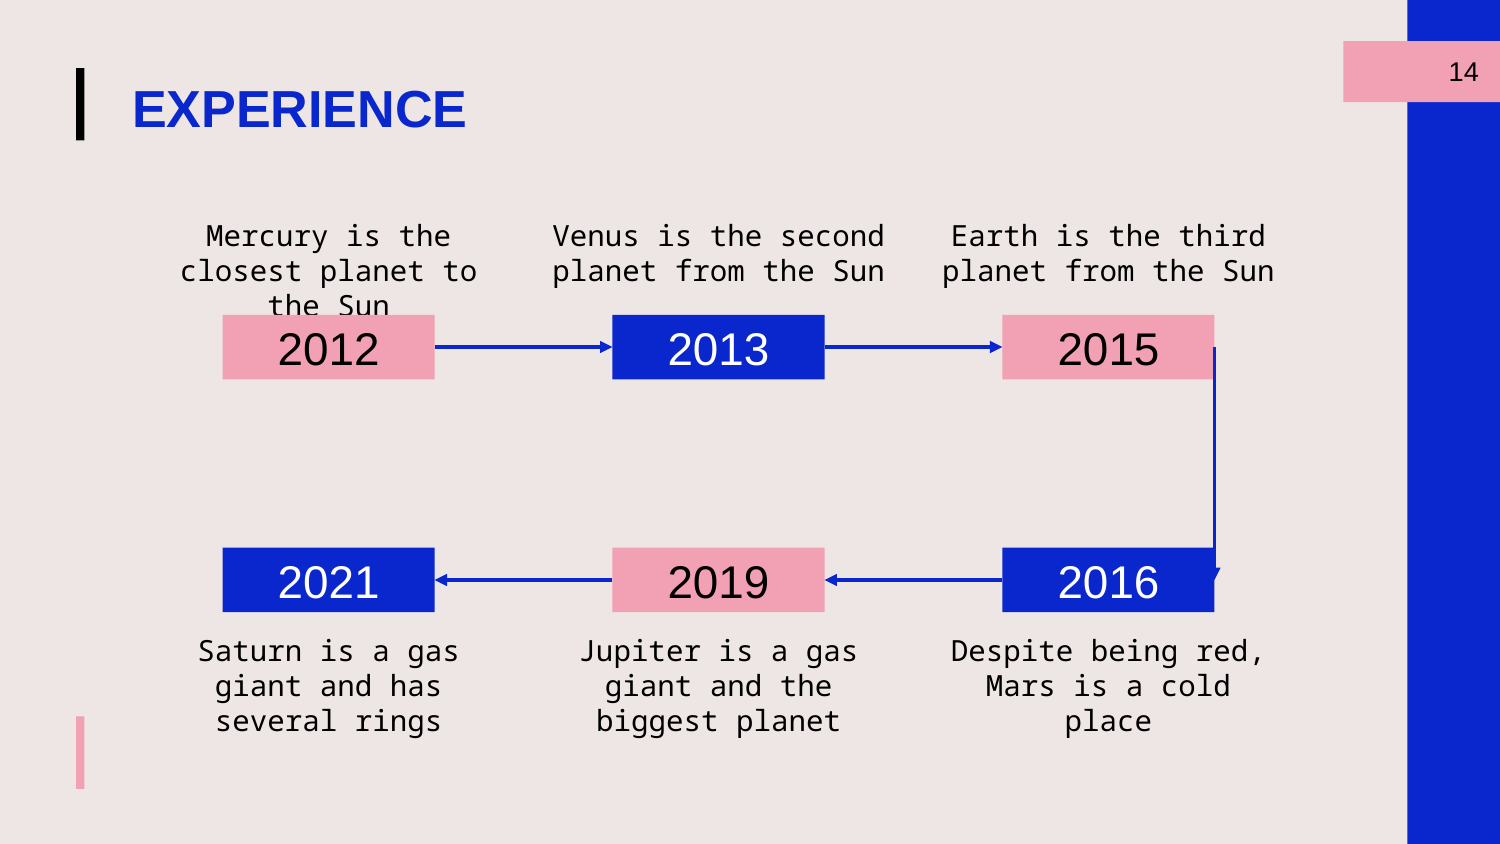

14
# EXPERIENCE
Mercury is the closest planet to the Sun
Venus is the second planet from the Sun
Earth is the third planet from the Sun
2012
2013
2015
2021
2019
2016
Saturn is a gas giant and has several rings
Jupiter is a gas giant and the biggest planet
Despite being red, Mars is a cold place